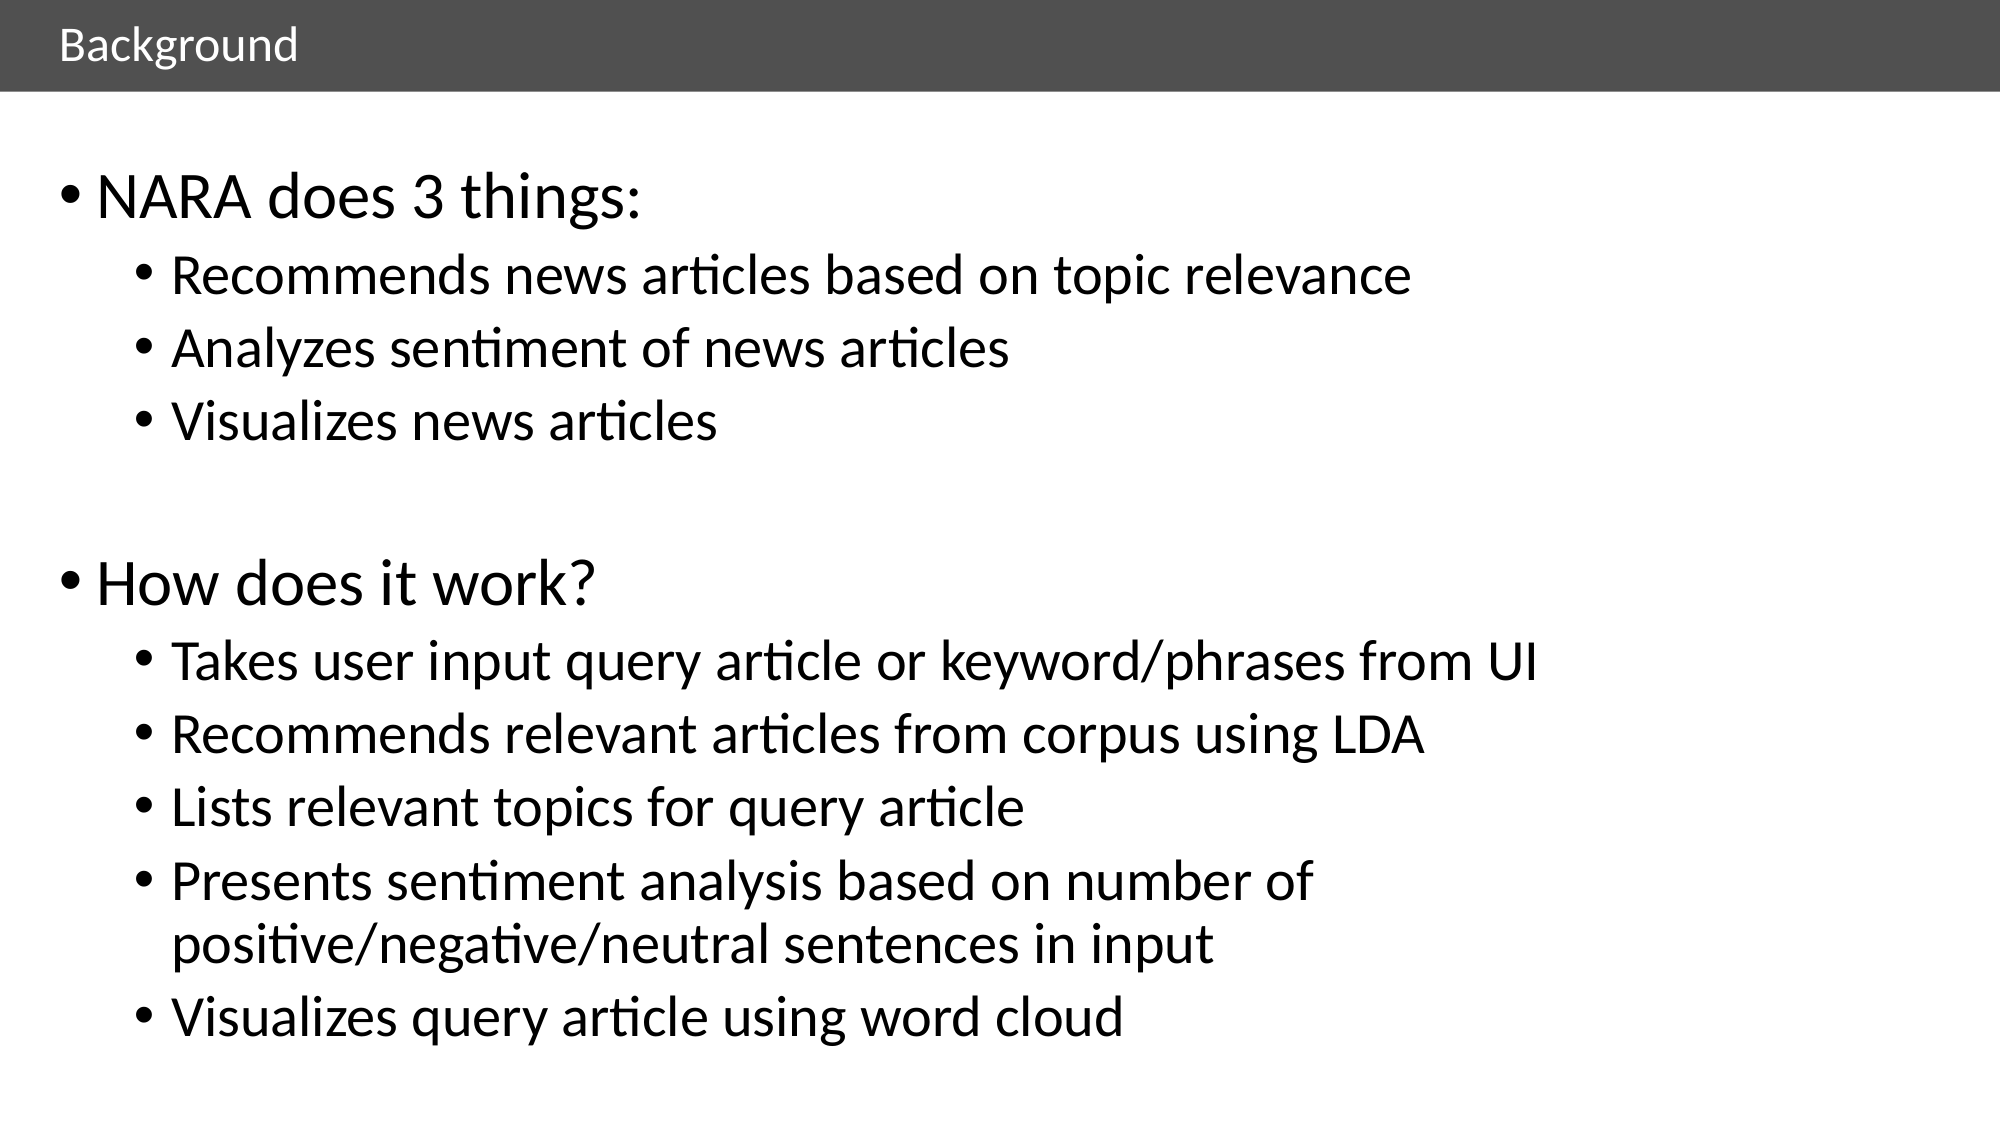

# Background
NARA does 3 things:
Recommends news articles based on topic relevance
Analyzes sentiment of news articles
Visualizes news articles

How does it work?
Takes user input query article or keyword/phrases from UI
Recommends relevant articles from corpus using LDA
Lists relevant topics for query article
Presents sentiment analysis based on number of positive/negative/neutral sentences in input
Visualizes query article using word cloud